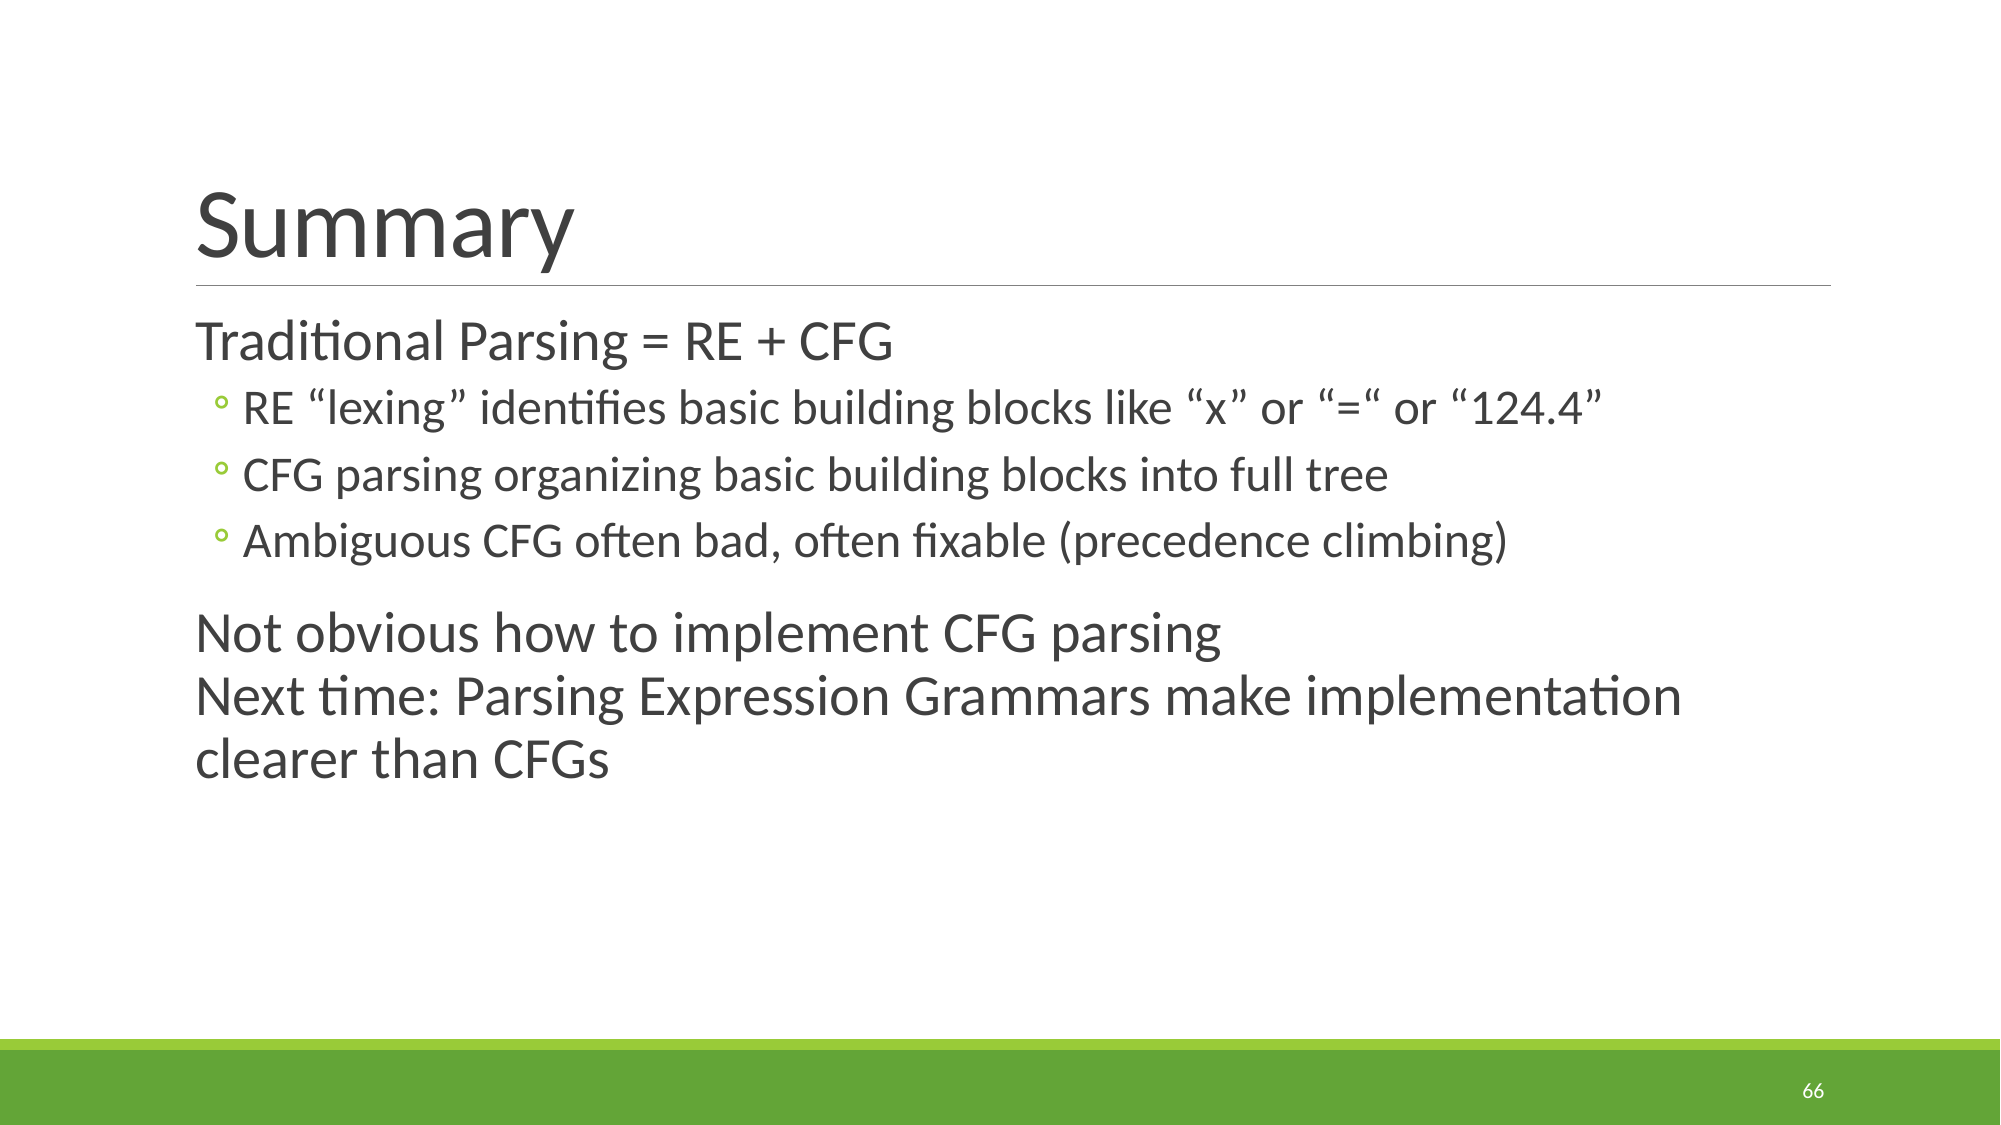

# Summary
Traditional Parsing = RE + CFG
RE “lexing” identifies basic building blocks like “x” or “=“ or “124.4”
CFG parsing organizing basic building blocks into full tree
Ambiguous CFG often bad, often fixable (precedence climbing)
Not obvious how to implement CFG parsing
Next time: Parsing Expression Grammars make implementation clearer than CFGs
66